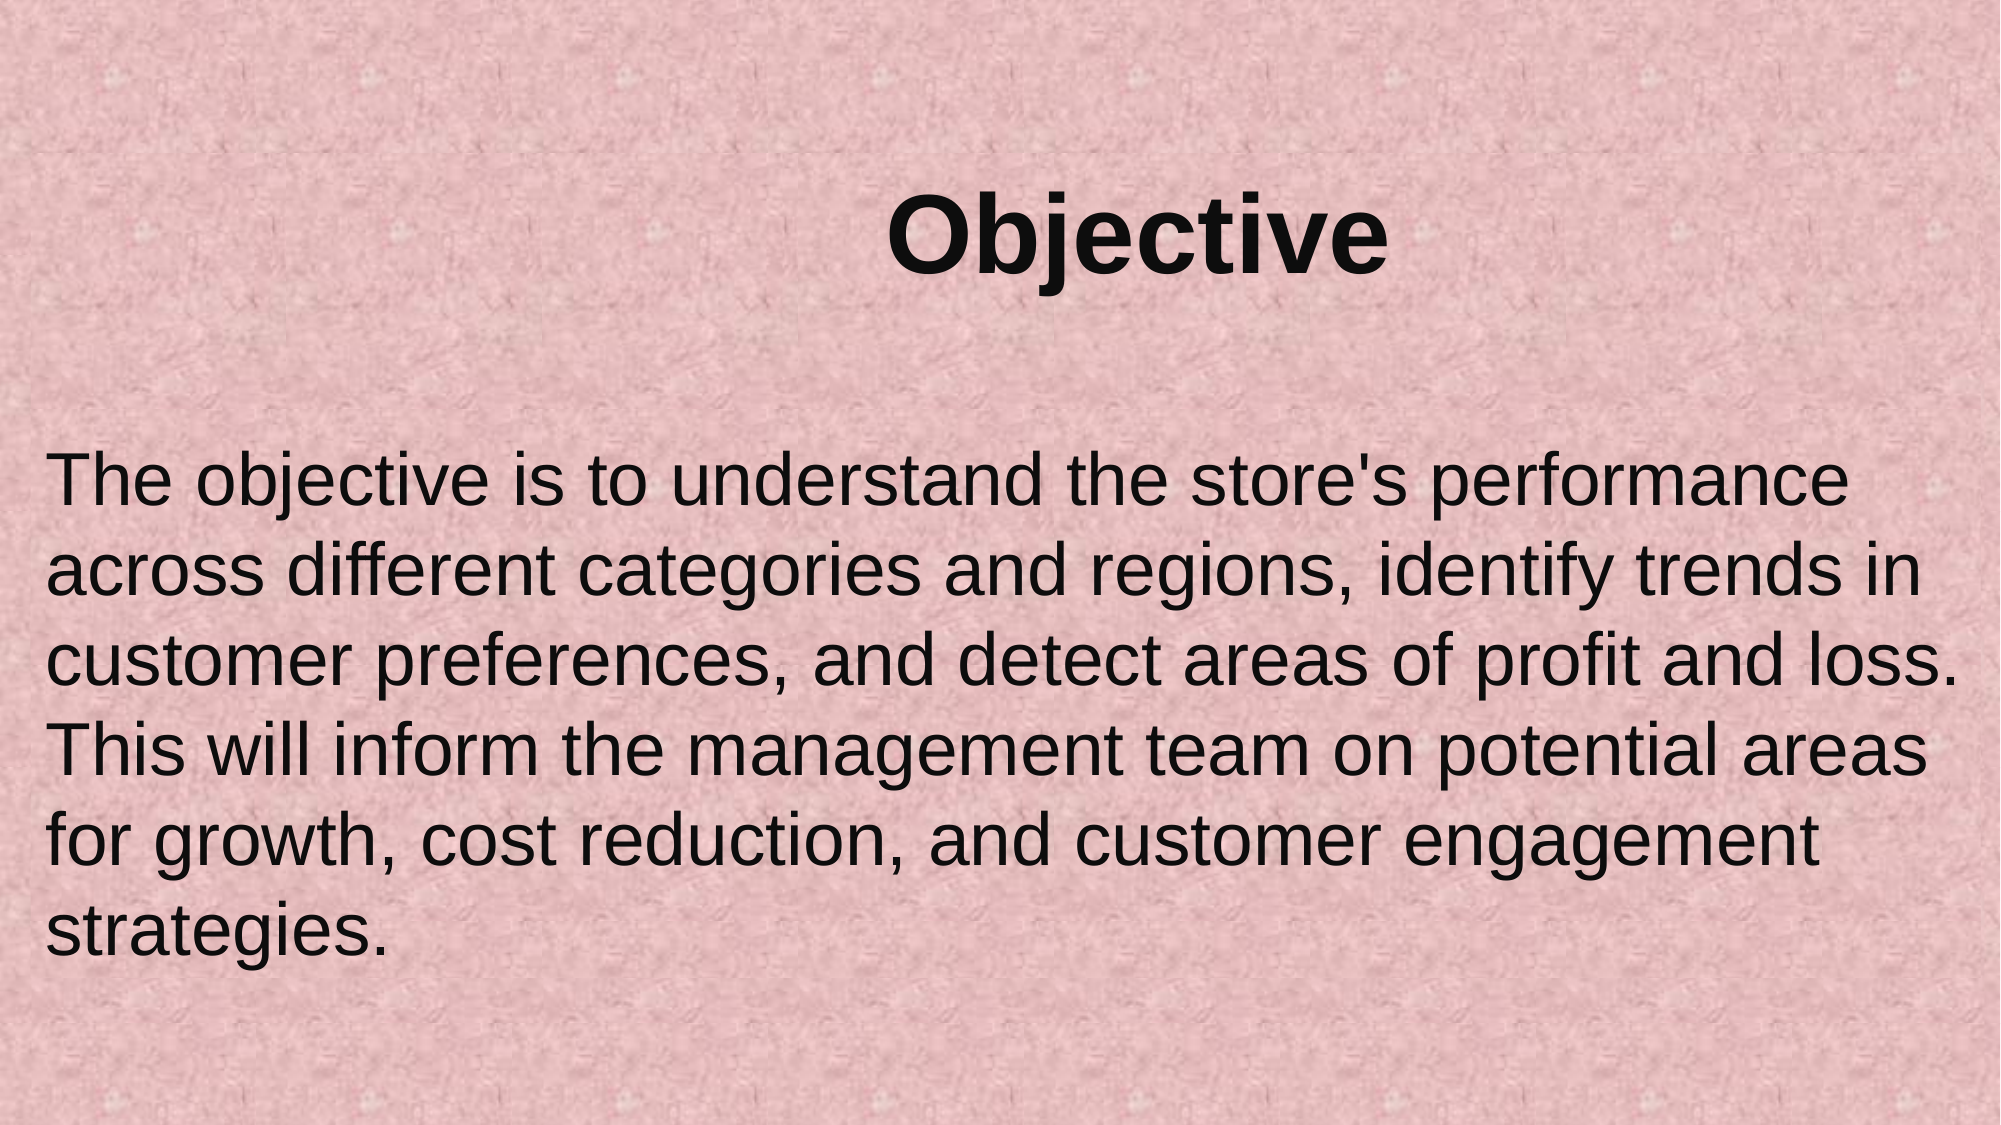

Objective

The objective is to understand the store's performance across different categories and regions, identify trends in customer preferences, and detect areas of profit and loss. This will inform the management team on potential areas for growth, cost reduction, and customer engagement strategies.